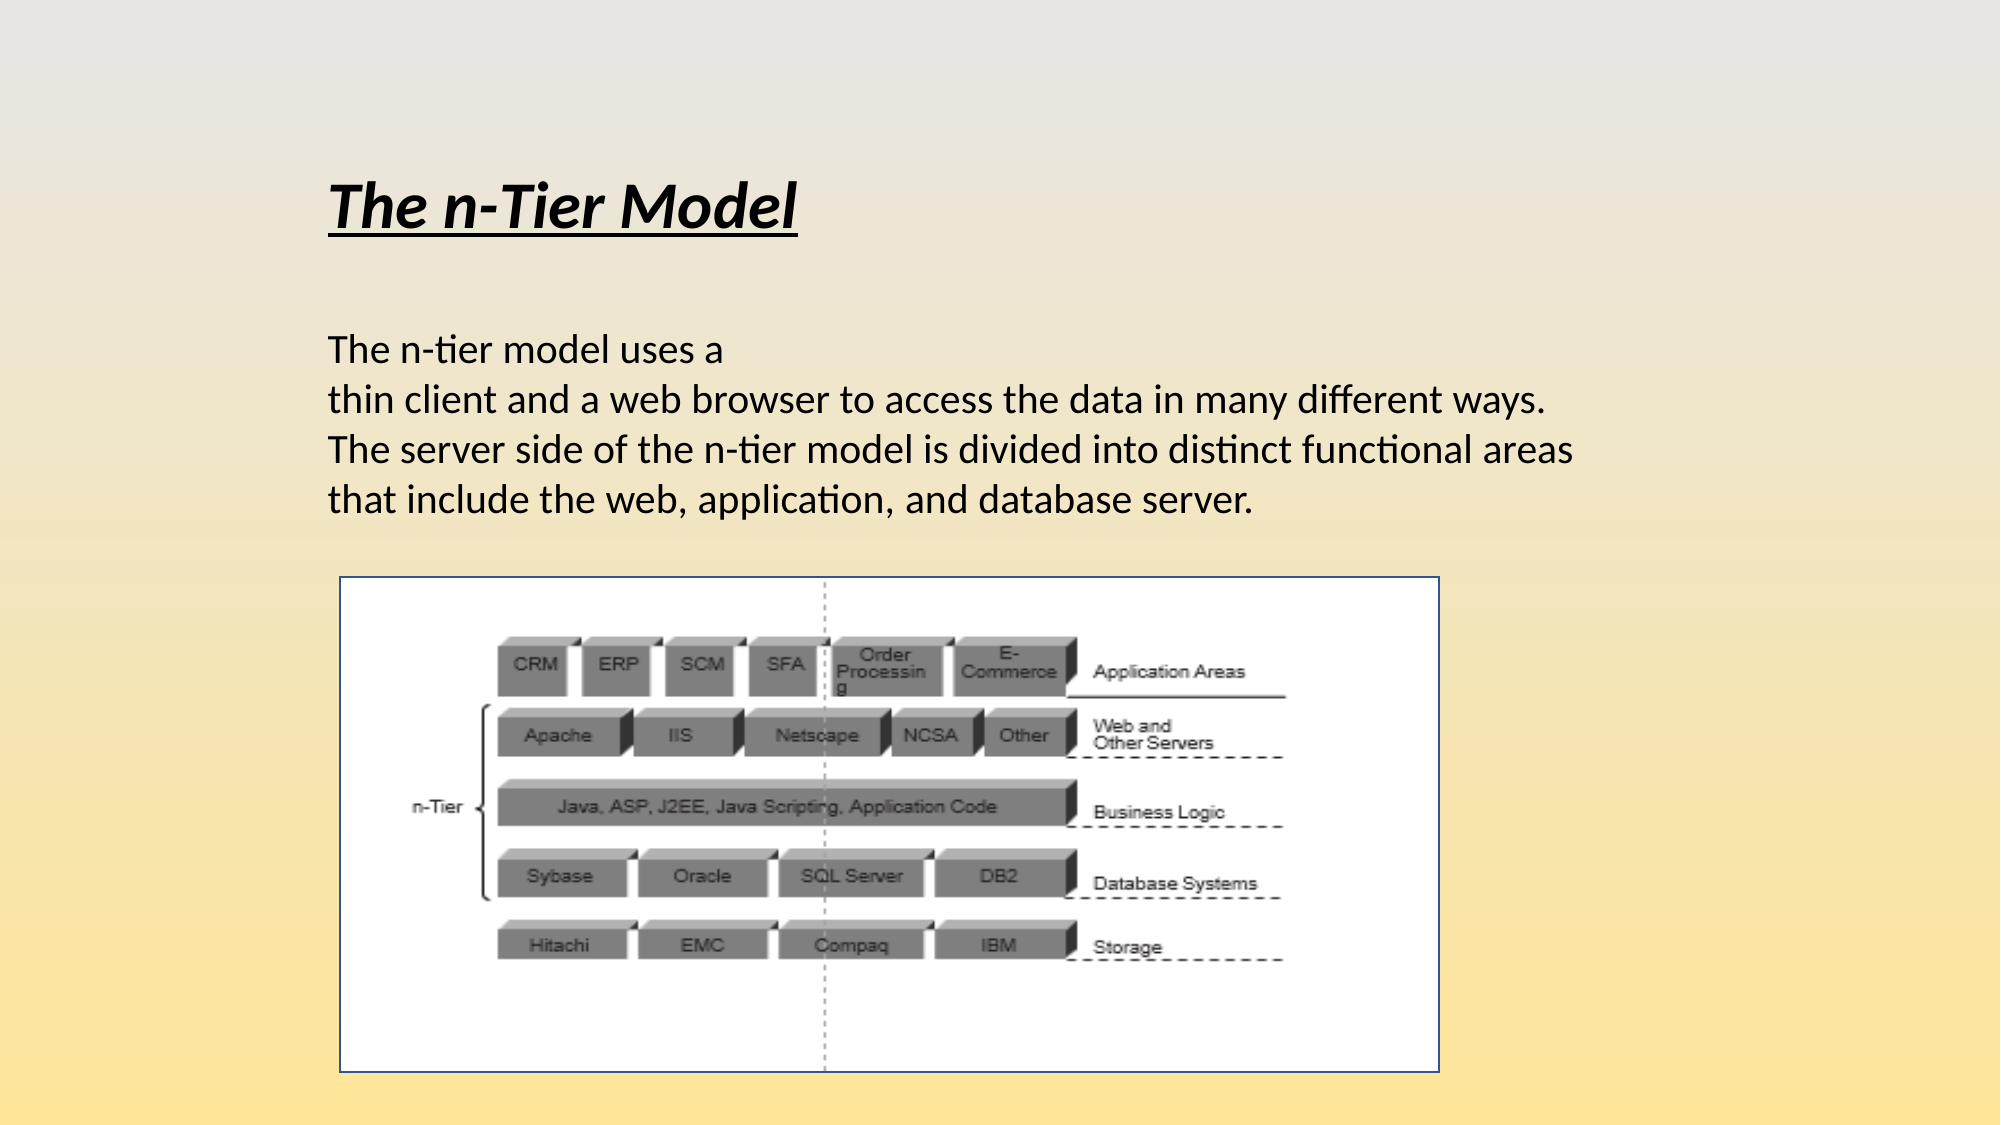

The n-Tier Model

The n-tier model uses a
thin client and a web browser to access the data in many different ways. The server side of the n-tier model is divided into distinct functional areas that include the web, application, and database server.